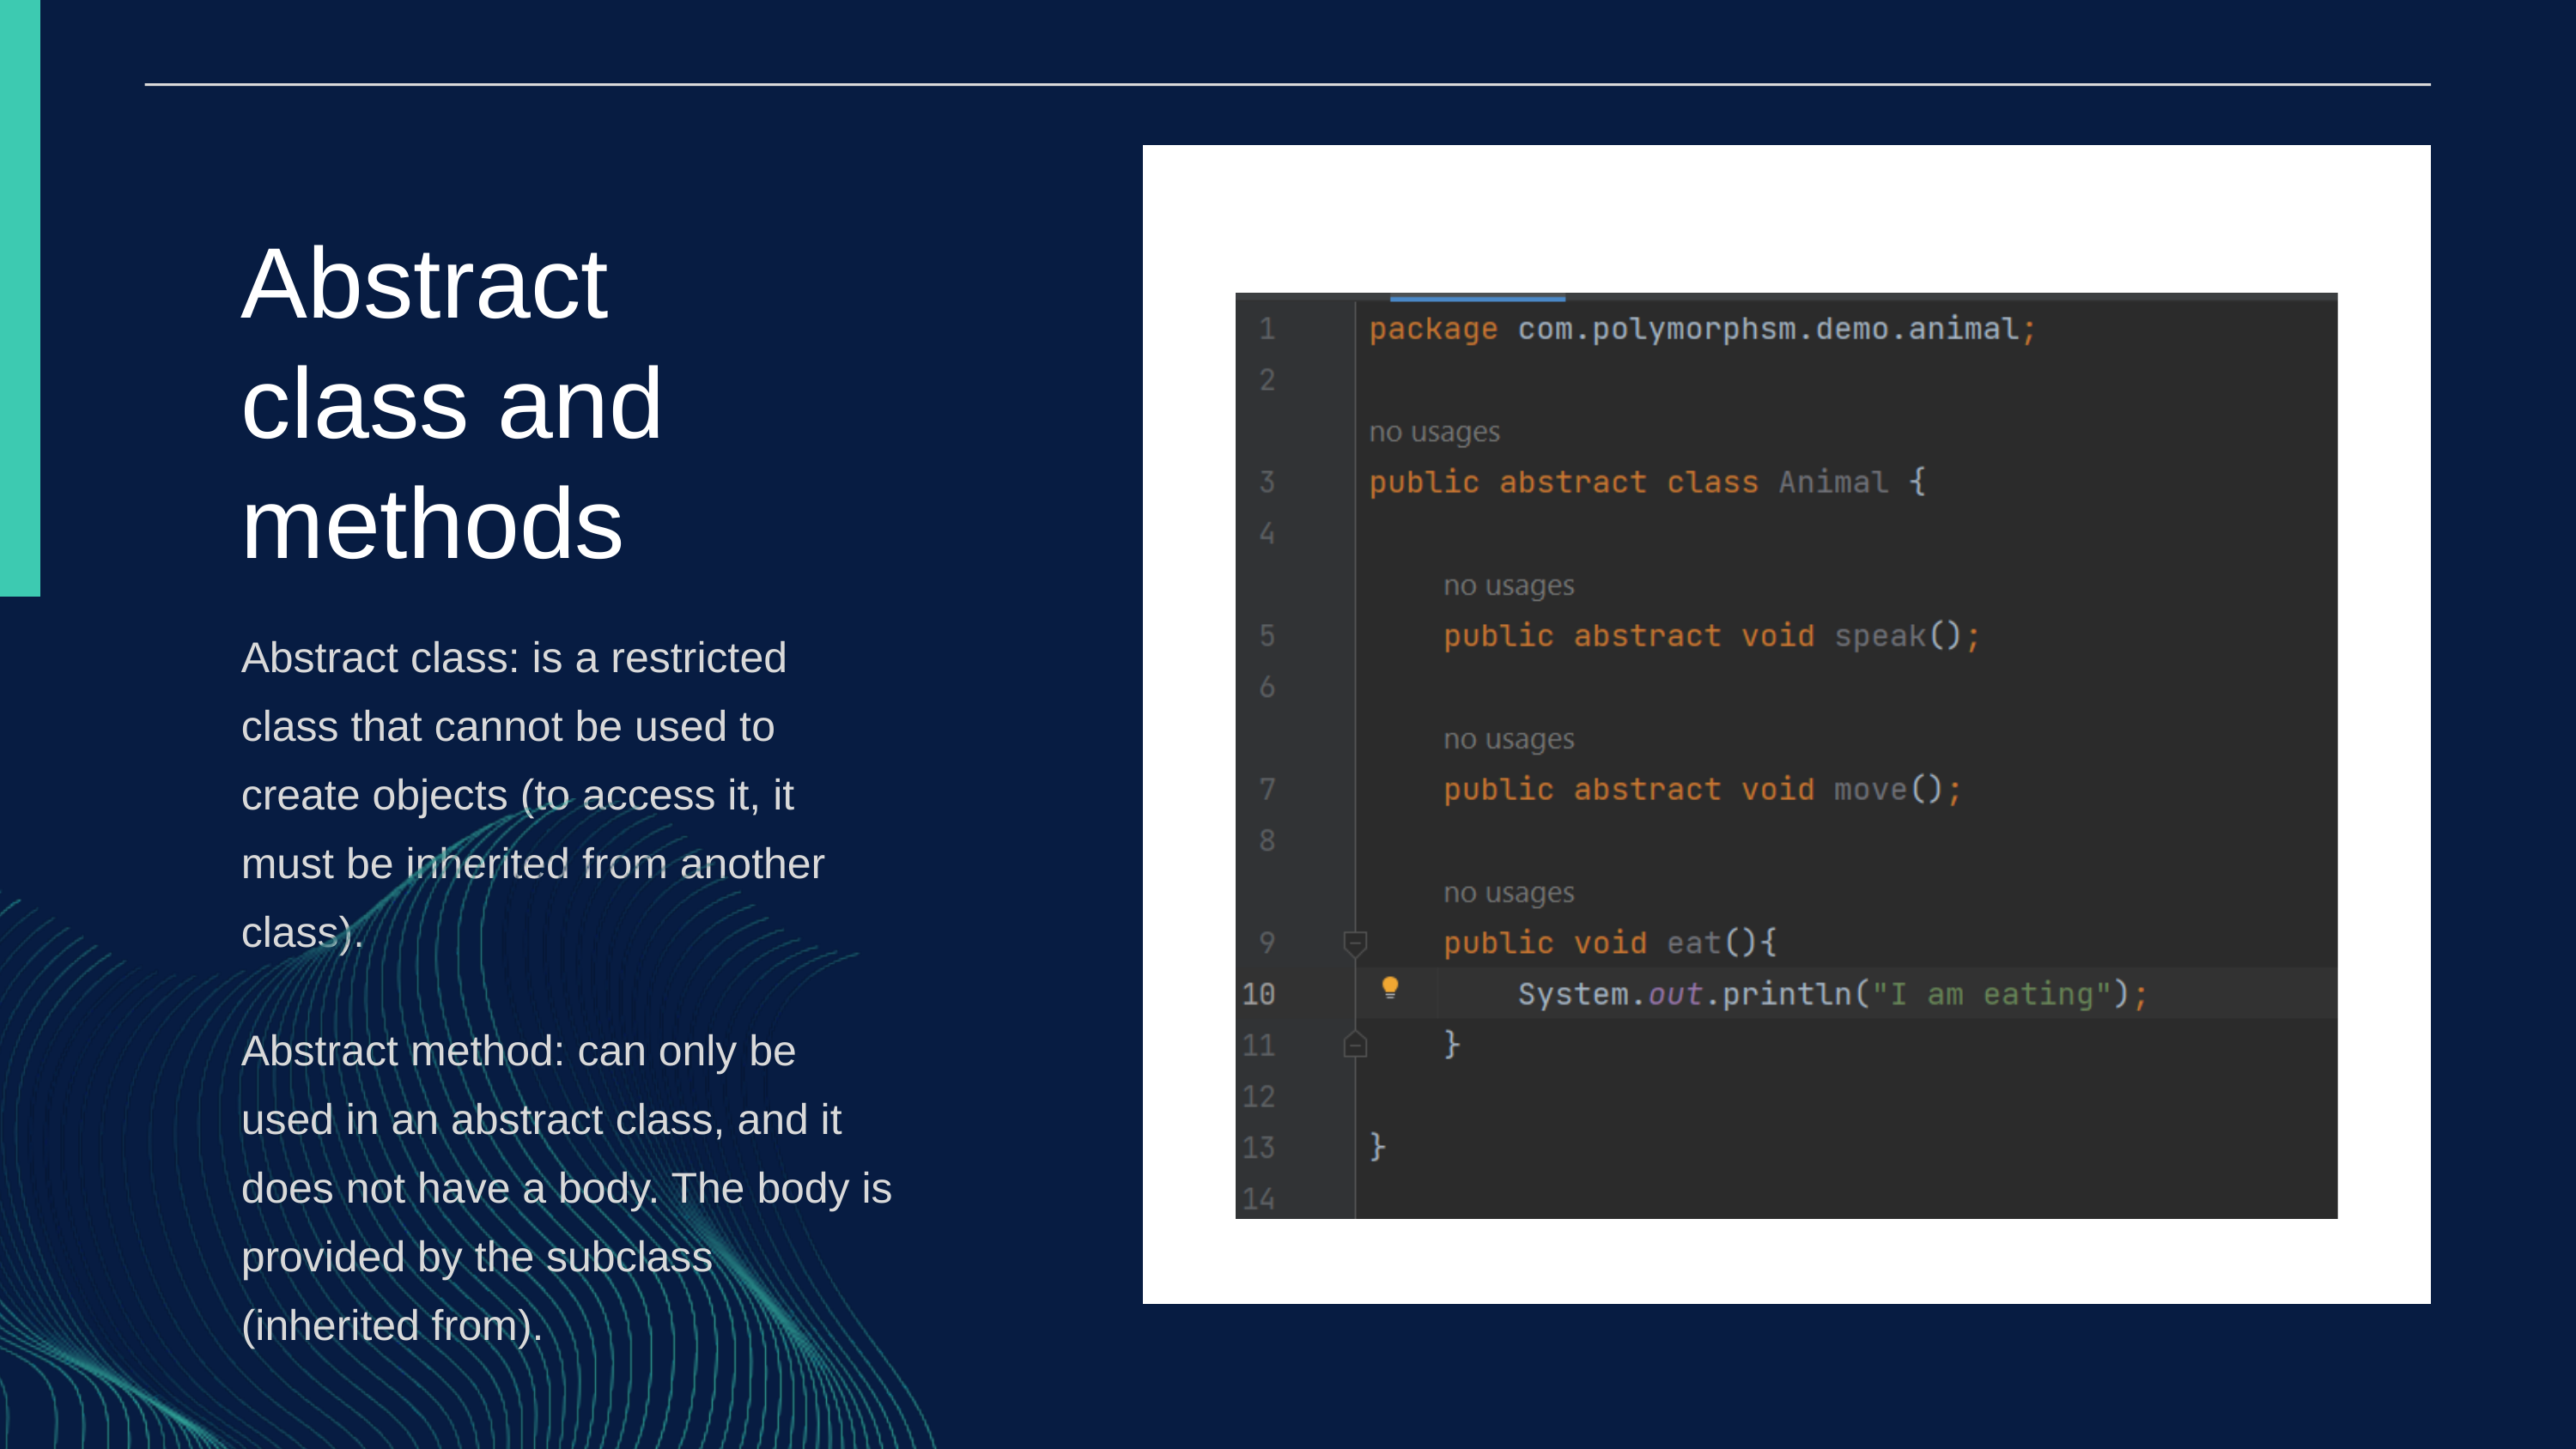

Abstract class and methods

Abstract class: is a restricted class that cannot be used to create objects (to access it, it must be inherited from another class).

Abstract method: can only be used in an abstract class, and it does not have a body. The body is provided by the subclass (inherited from).